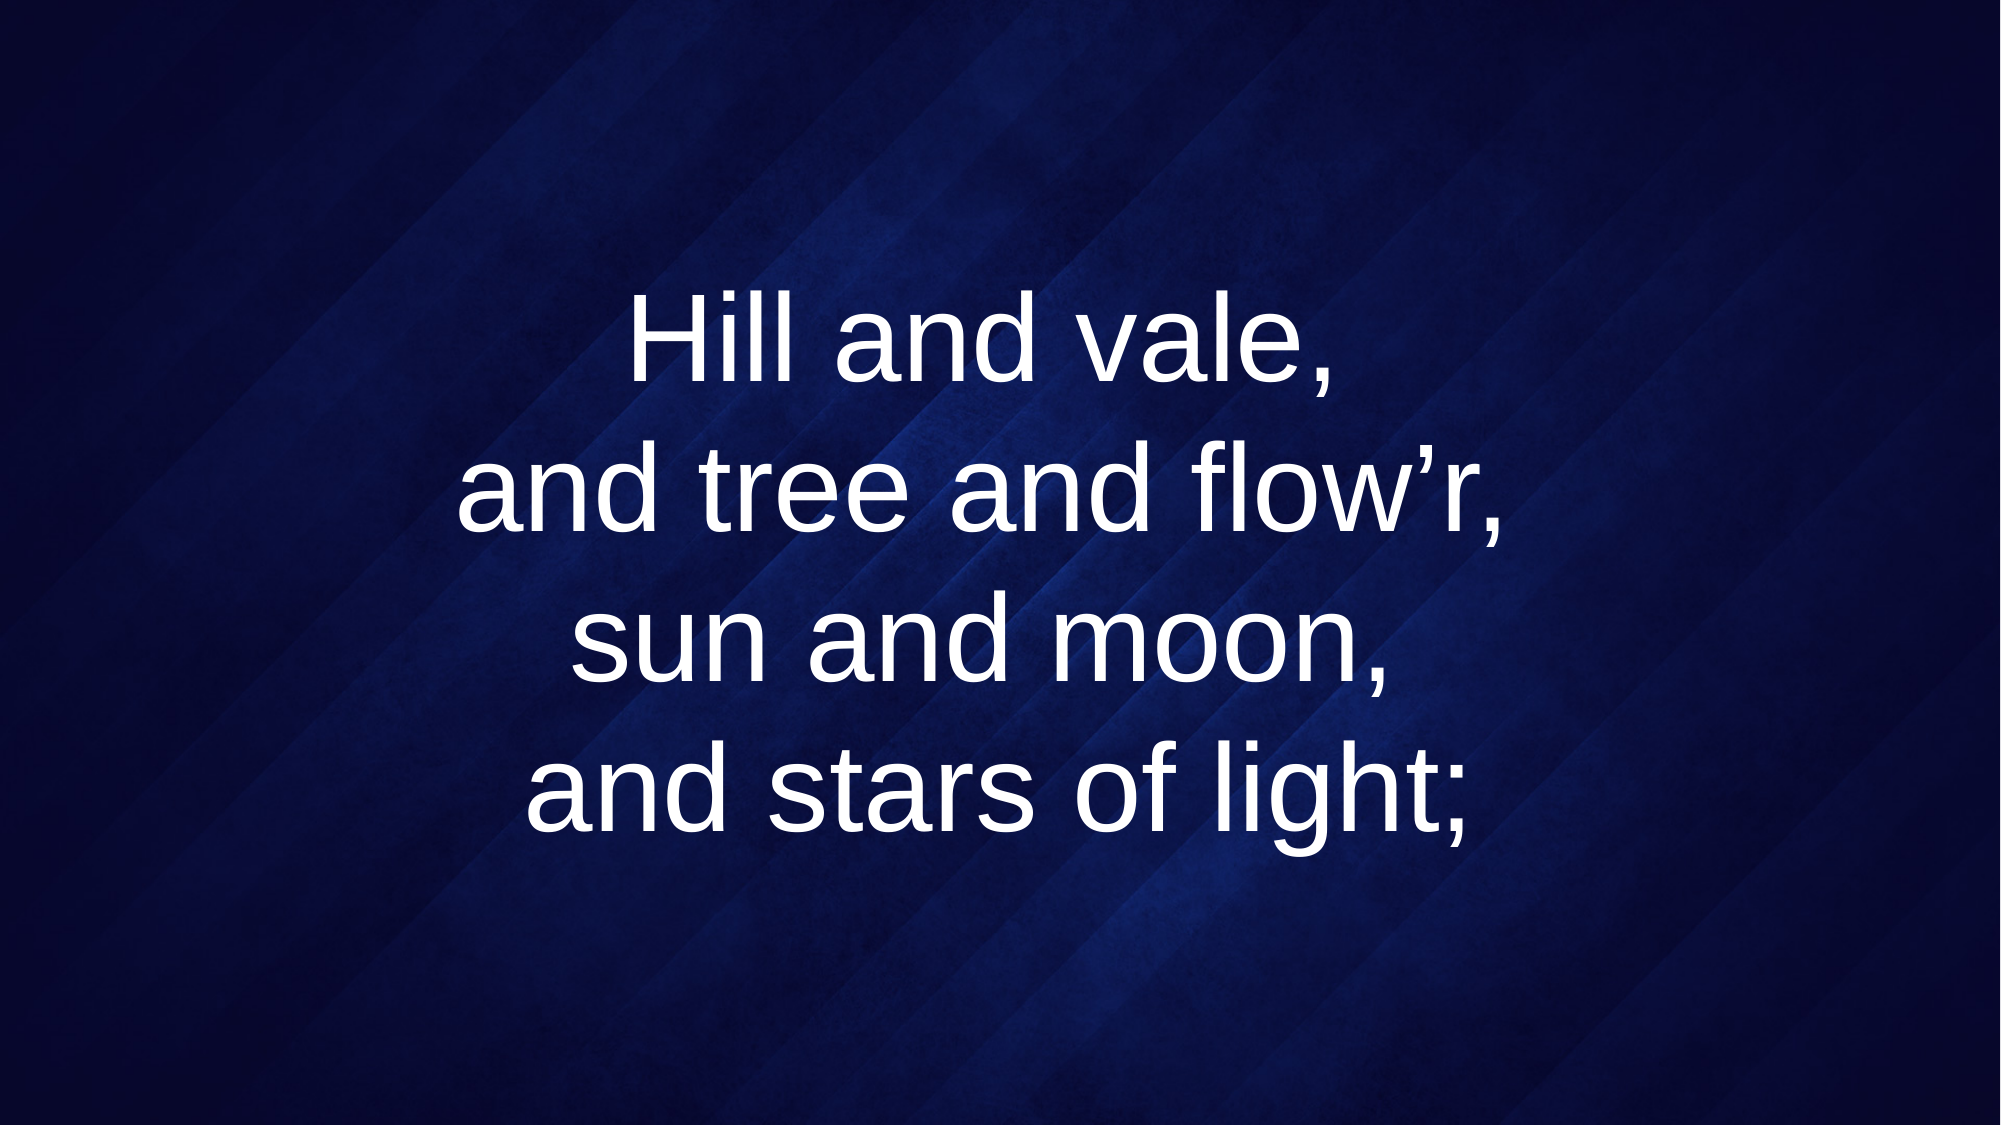

# Hill and vale, and tree and flow’r, sun and moon, and stars of light;